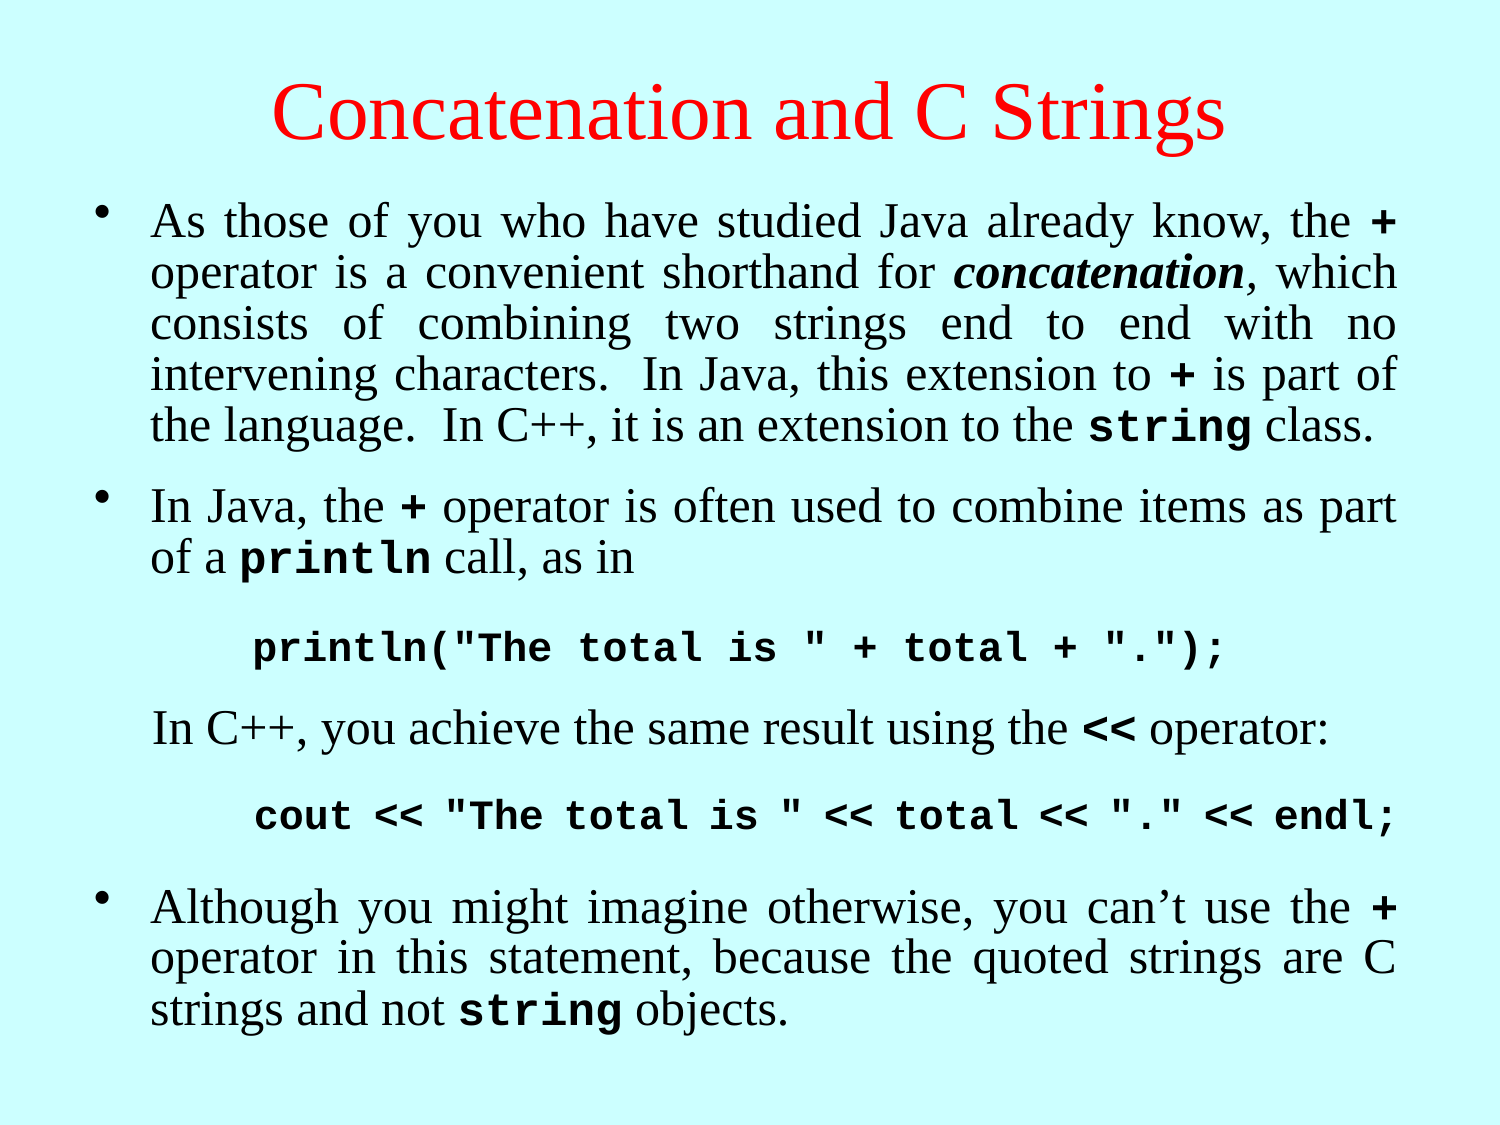

# Concatenation and C Strings
As those of you who have studied Java already know, the + operator is a convenient shorthand for concatenation, which consists of combining two strings end to end with no intervening characters.  In Java, this extension to + is part of the language.  In C++, it is an extension to the string class.
In Java, the + operator is often used to combine items as part of a println call, as in
println("The total is " + total + ".");
	In C++, you achieve the same result using the << operator:
cout << "The total is " << total << "." << endl;
Although you might imagine otherwise, you can’t use the + operator in this statement, because the quoted strings are C strings and not string objects.